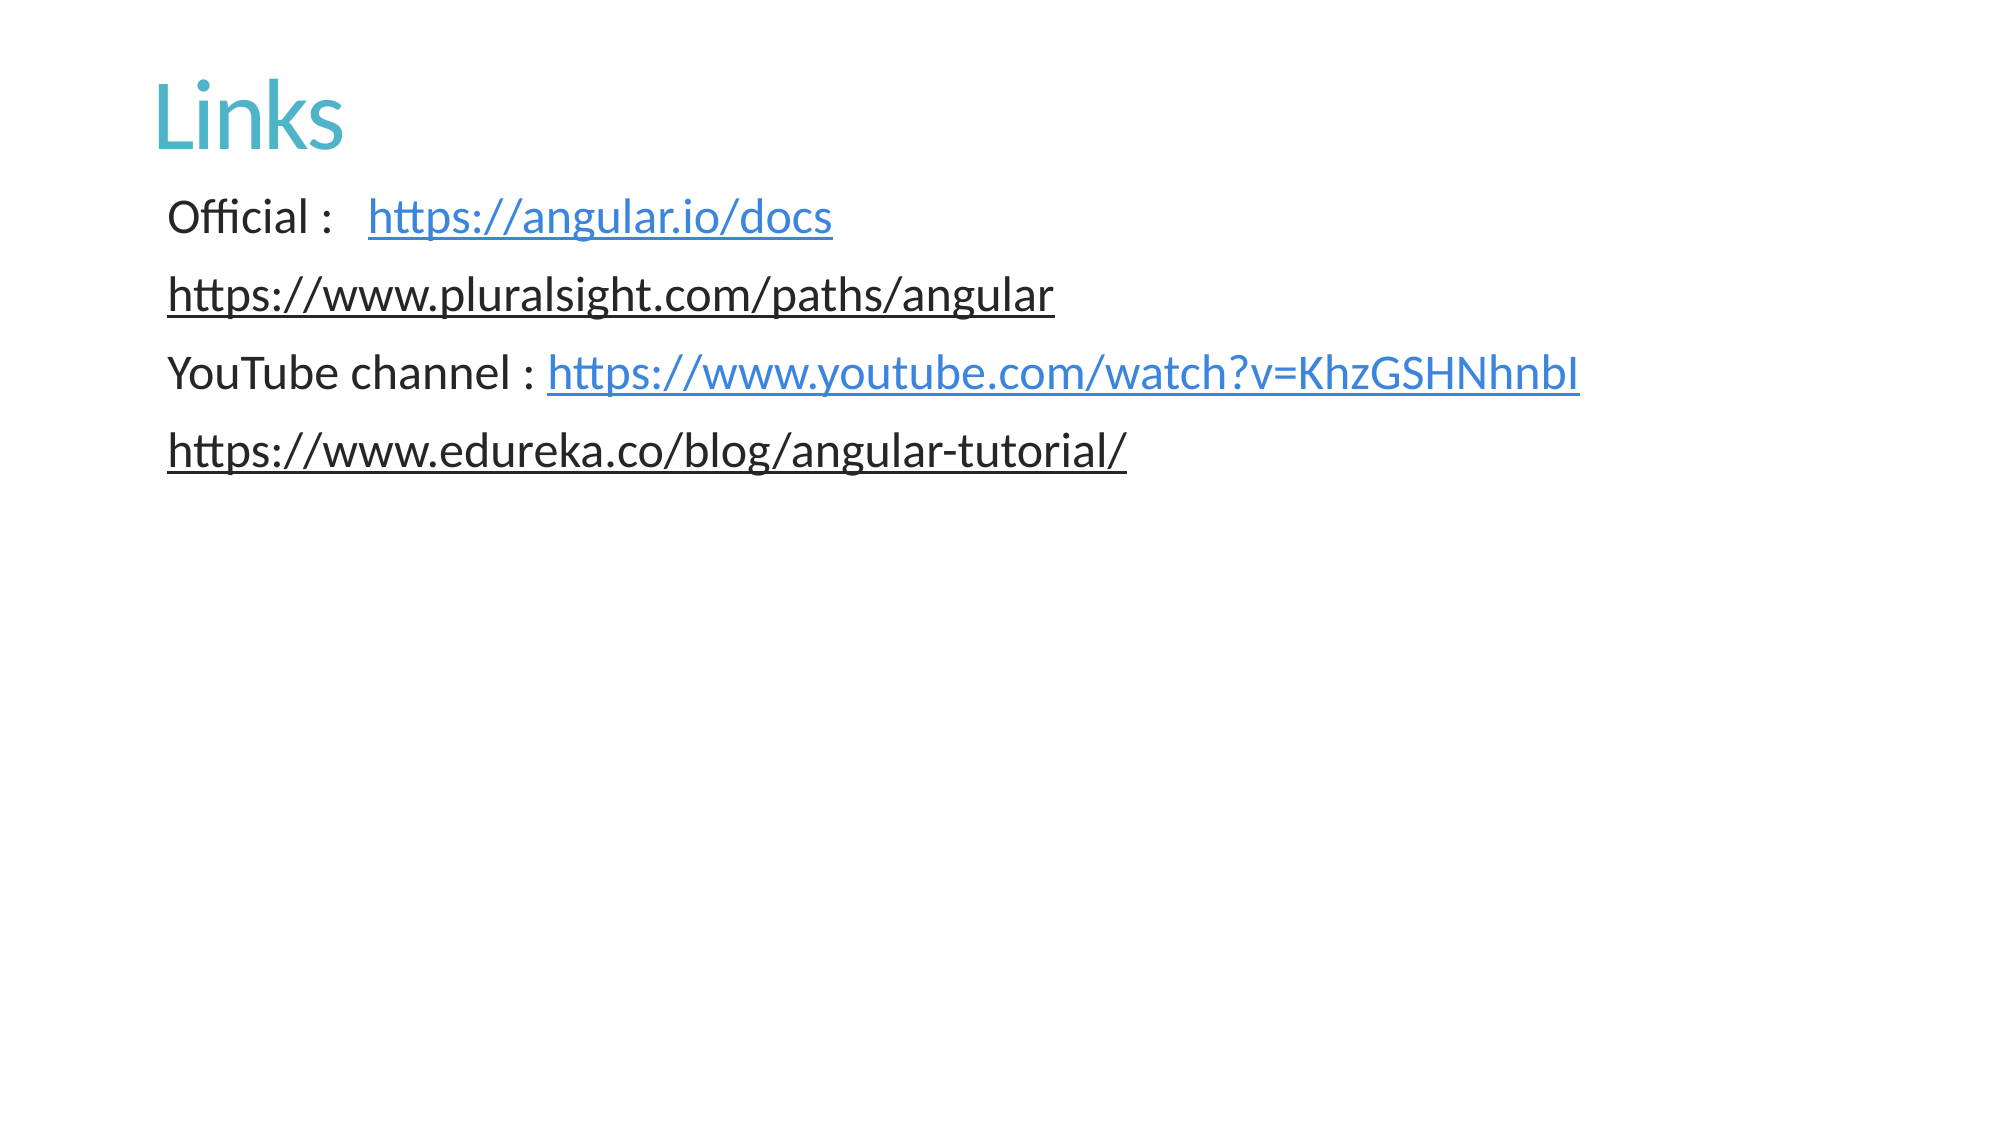

# Links
Official :   https://angular.io/docs
https://www.pluralsight.com/paths/angular
YouTube channel : https://www.youtube.com/watch?v=KhzGSHNhnbI
https://www.edureka.co/blog/angular-tutorial/